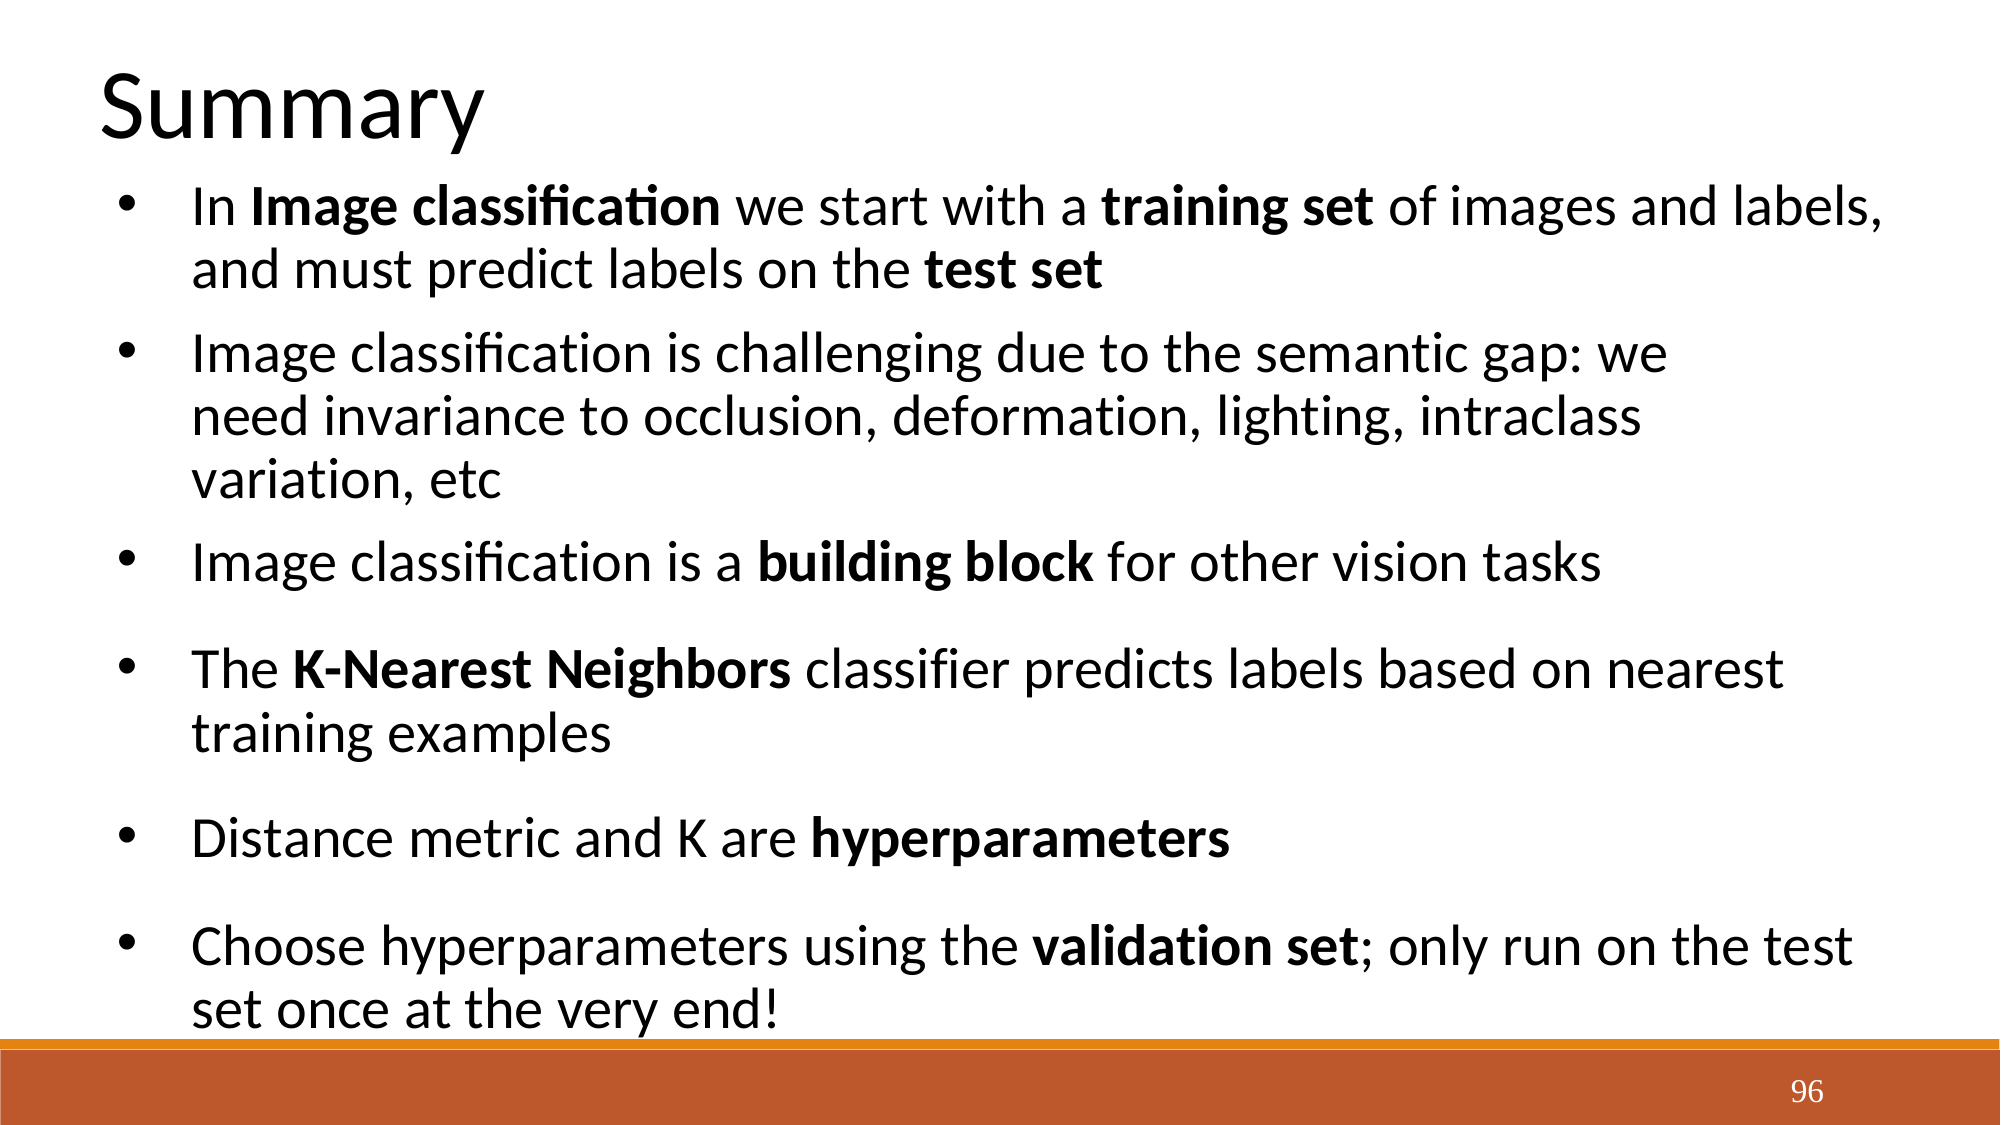

Summary
In Image classification we start with a training set of images and labels, and must predict labels on the test set
Image classification is challenging due to the semantic gap: we need invariance to occlusion, deformation, lighting, intraclass variation, etc
Image classification is a building block for other vision tasks
The K-Nearest Neighbors classifier predicts labels based on nearest training examples
Distance metric and K are hyperparameters
Choose hyperparameters using the validation set; only run on the test set once at the very end!
96